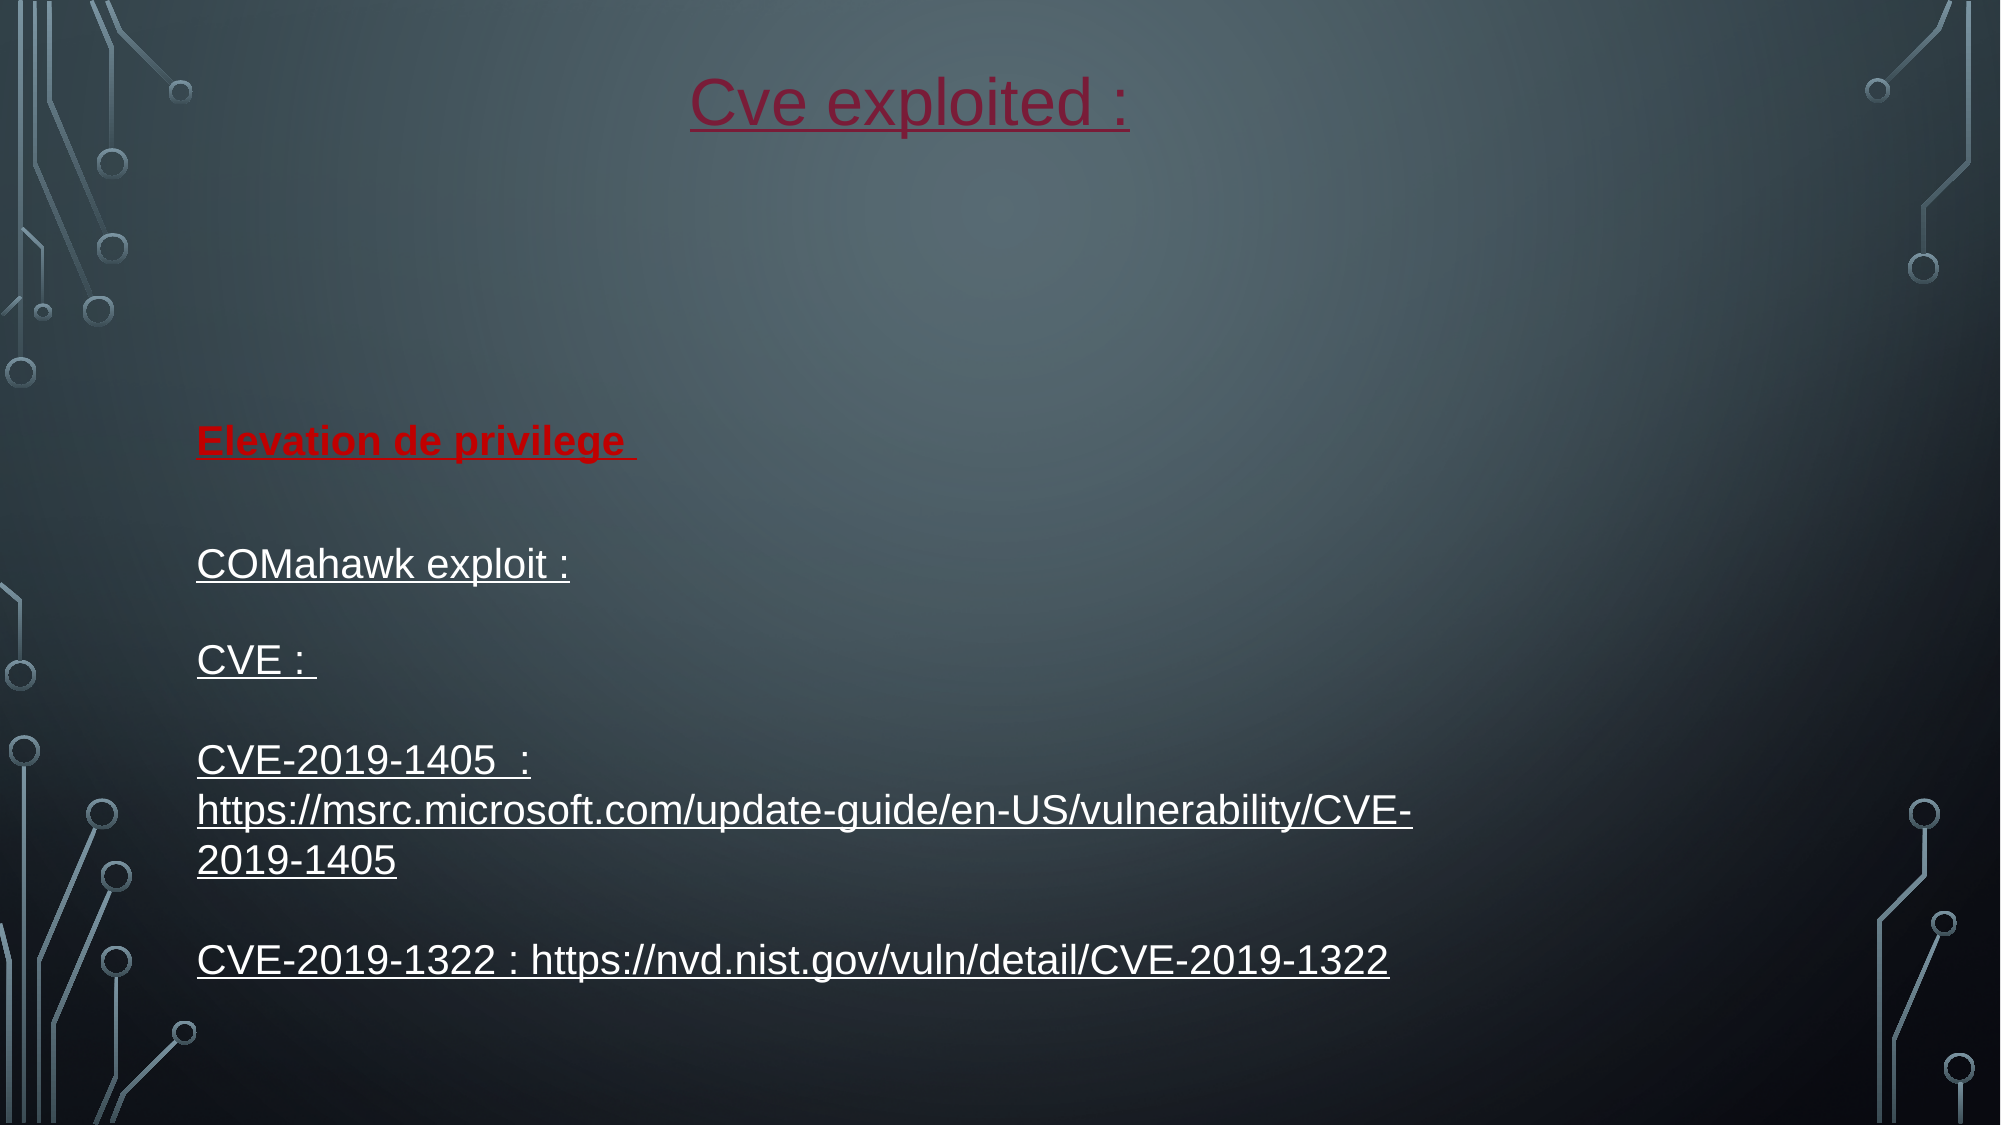

Cve exploited :
Elevation de privilege
COMahawk exploit :
CVE :

CVE-2019-1405  : https://msrc.microsoft.com/update-guide/en-US/vulnerability/CVE-2019-1405

CVE-2019-1322 : https://nvd.nist.gov/vuln/detail/CVE-2019-1322